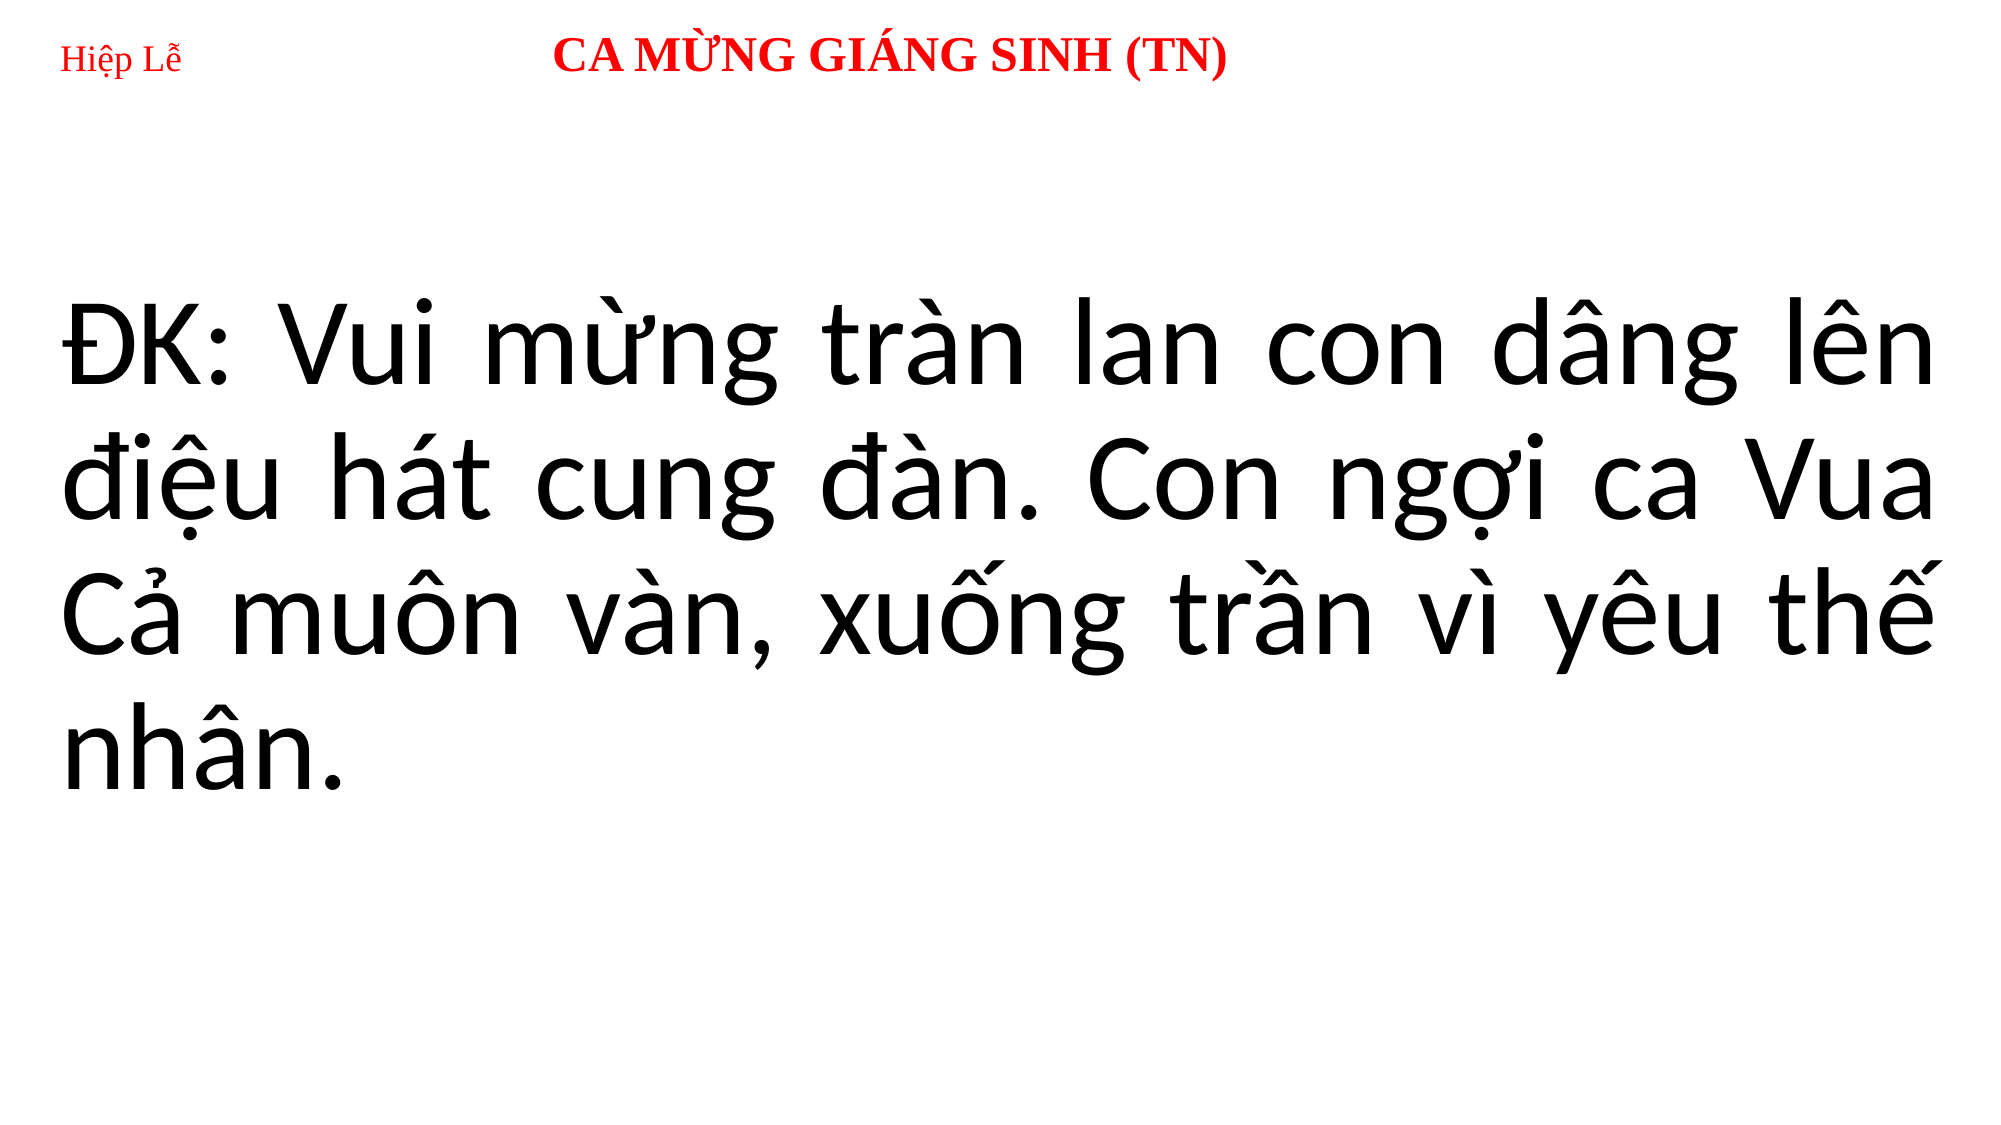

# Hiệp Lễ                                       CA MỪNG GIÁNG SINH (TN)
ĐK: Vui mừng tràn lan con dâng lên điệu hát cung đàn. Con ngợi ca Vua Cả muôn vàn, xuống trần vì yêu thế nhân.